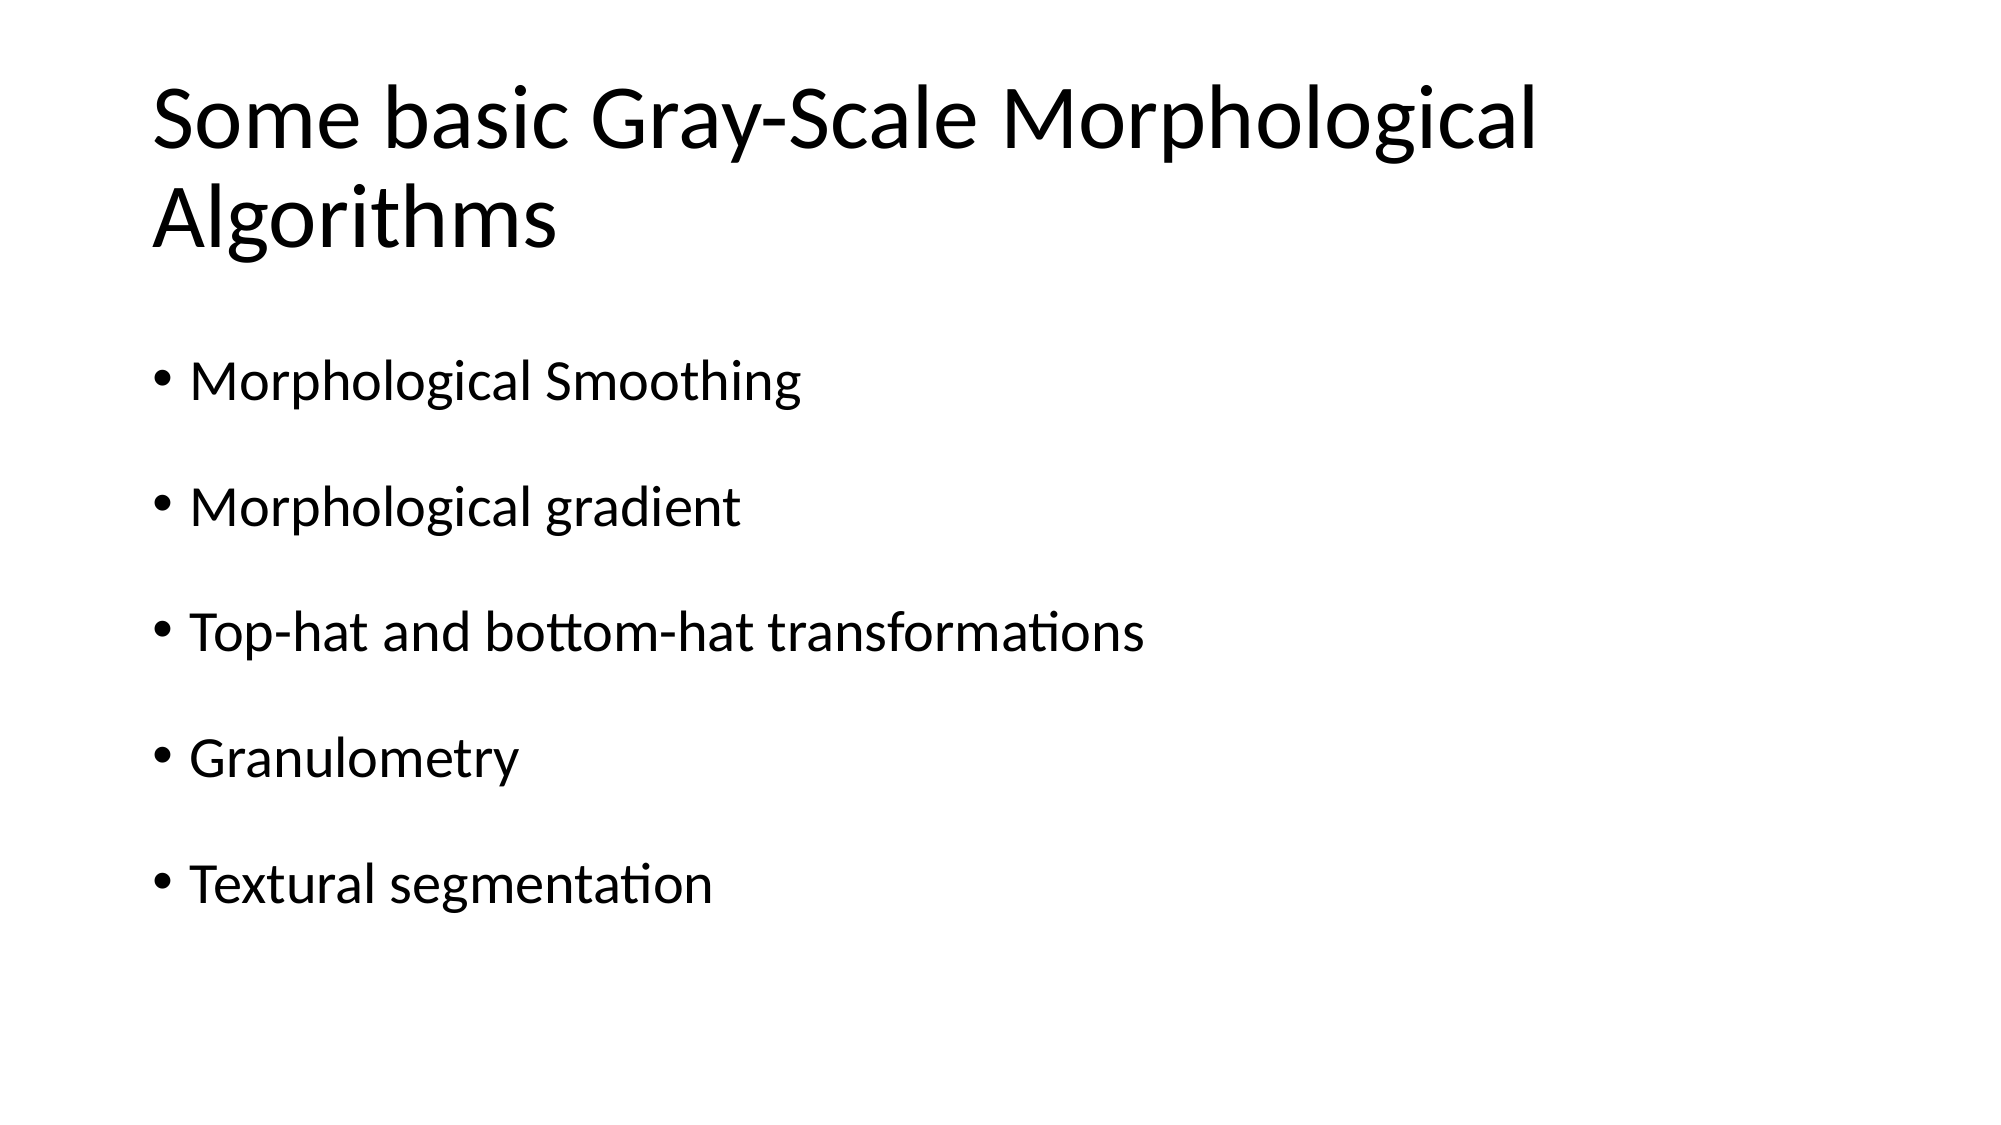

# Some basic Gray-Scale Morphological Algorithms
Morphological Smoothing
Morphological gradient
Top-hat and bottom-hat transformations
Granulometry
Textural segmentation